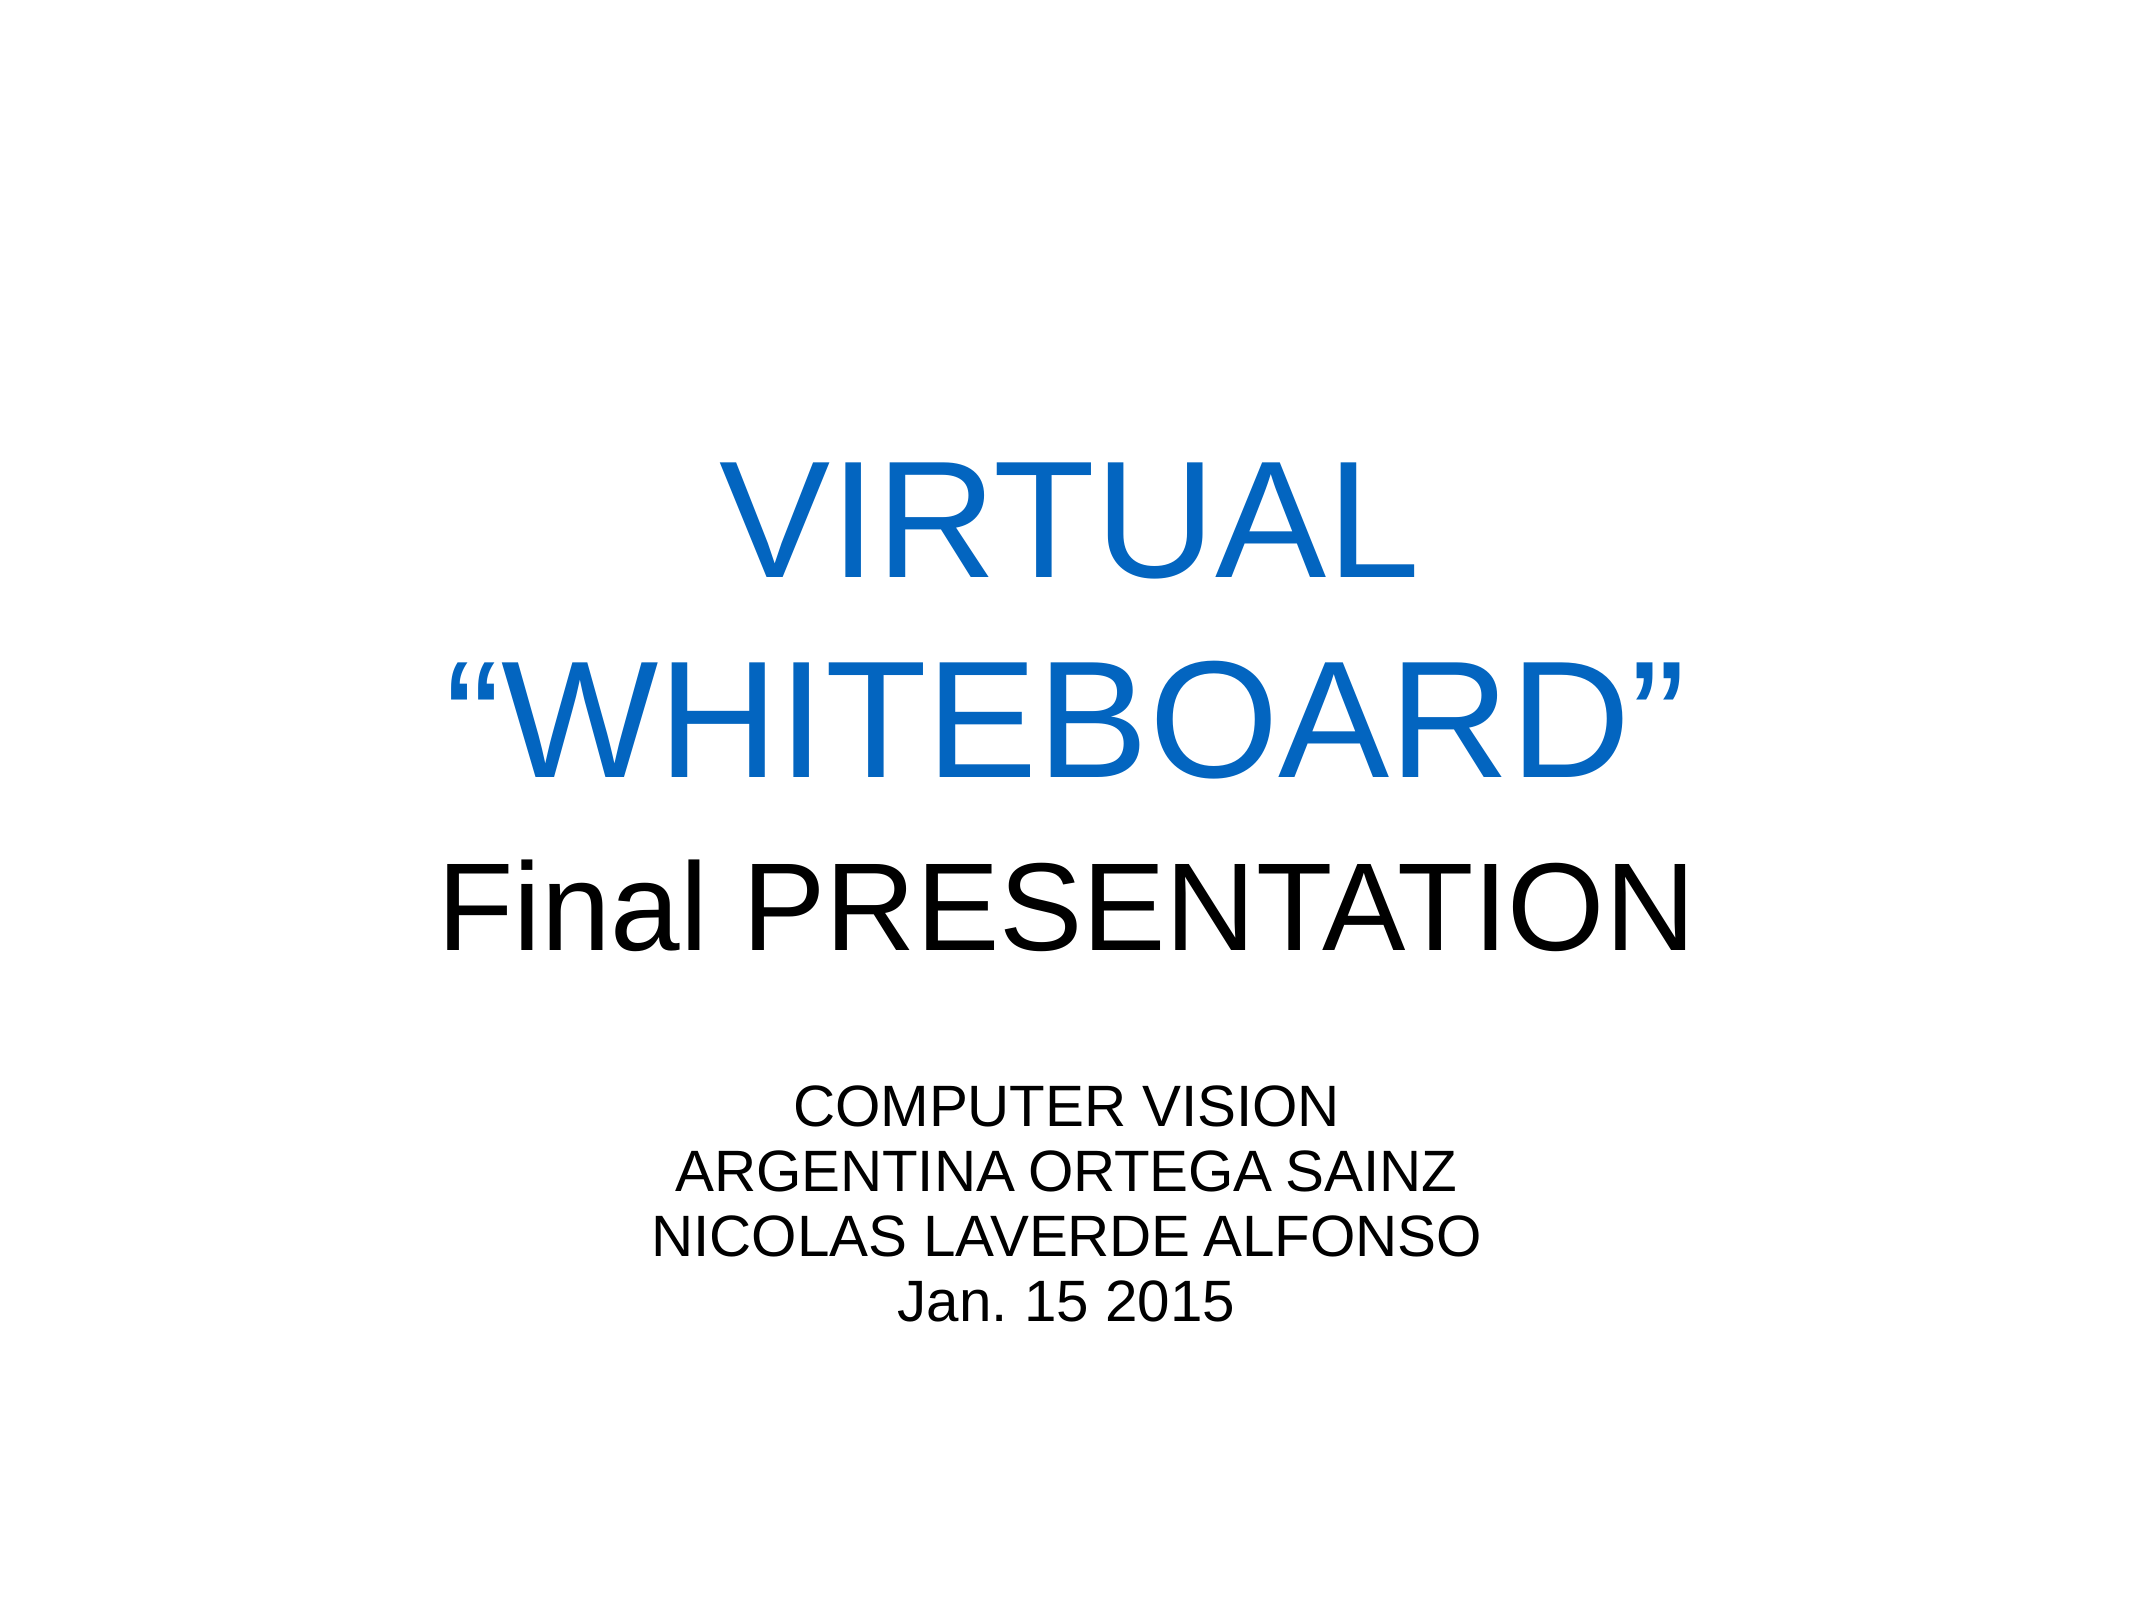

VIRTUAL “WHITEBOARD”
Final PRESENTATION
COMPUTER VISION
ARGENTINA ORTEGA SAINZ
NICOLAS LAVERDE ALFONSO
Jan. 15 2015